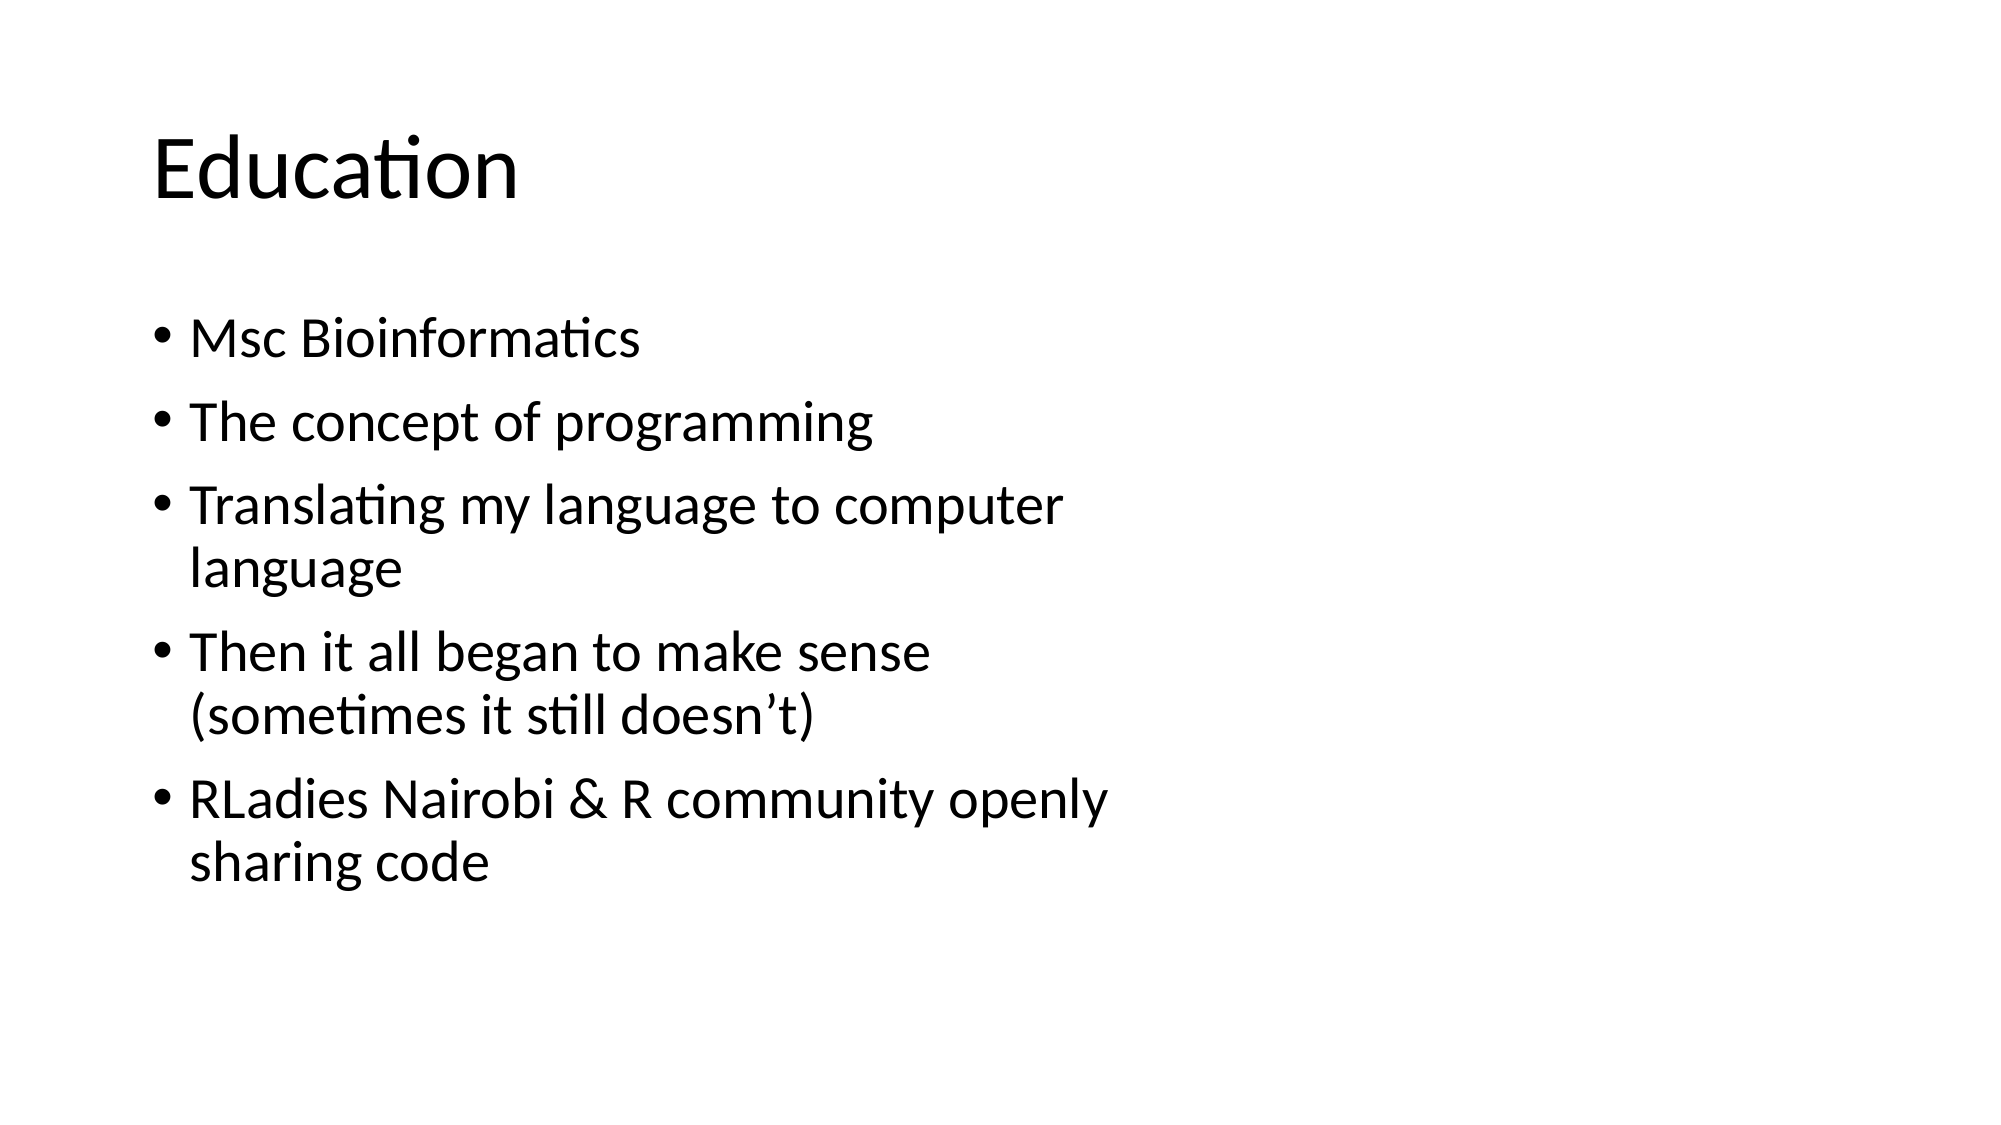

# Education
Msc Bioinformatics
The concept of programming
Translating my language to computer language
Then it all began to make sense (sometimes it still doesn’t)
RLadies Nairobi & R community openly sharing code